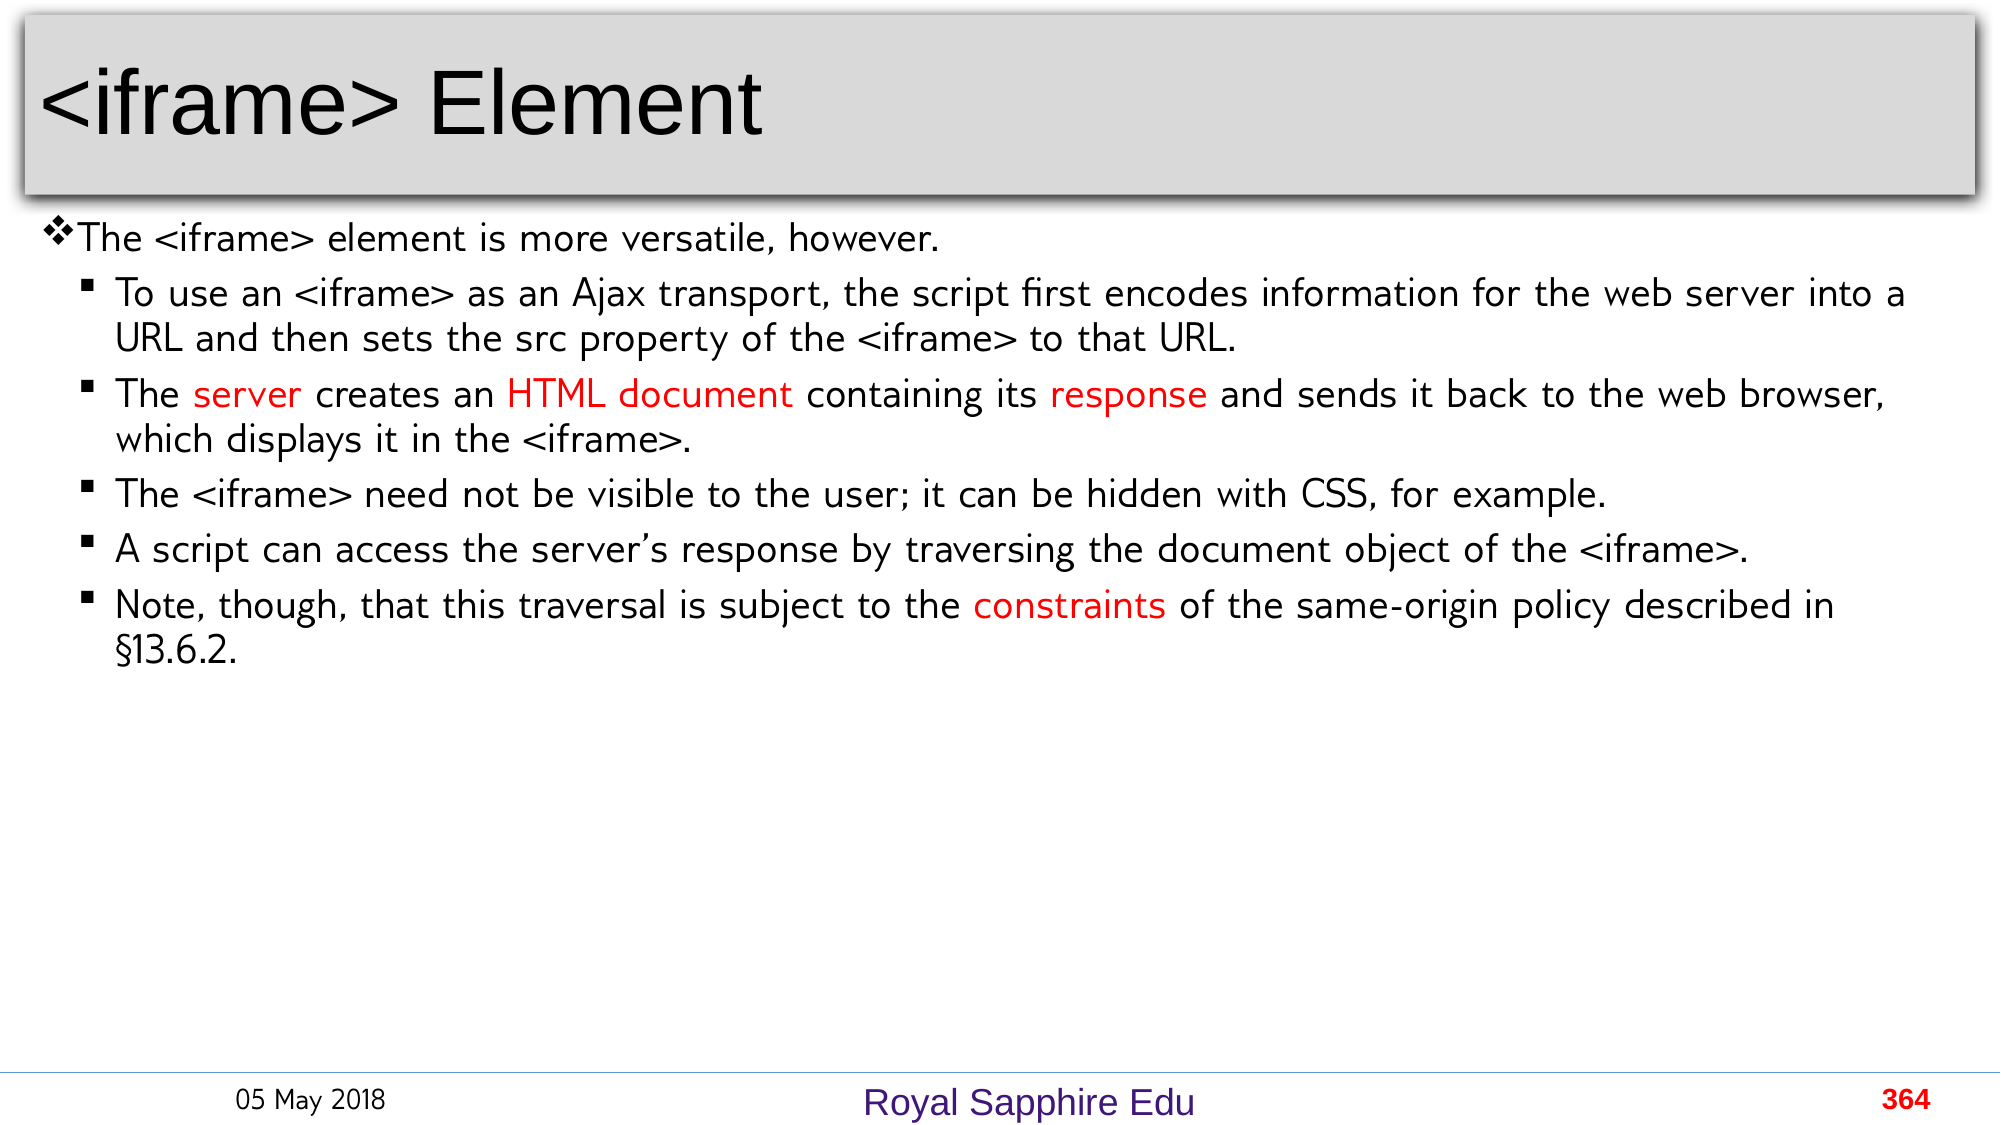

# <iframe> Element
The <iframe> element is more versatile, however.
To use an <iframe> as an Ajax transport, the script first encodes information for the web server into a URL and then sets the src property of the <iframe> to that URL.
The server creates an HTML document containing its response and sends it back to the web browser, which displays it in the <iframe>.
The <iframe> need not be visible to the user; it can be hidden with CSS, for example.
A script can access the server’s response by traversing the document object of the <iframe>.
Note, though, that this traversal is subject to the constraints of the same-origin policy described in §13.6.2.
05 May 2018
364